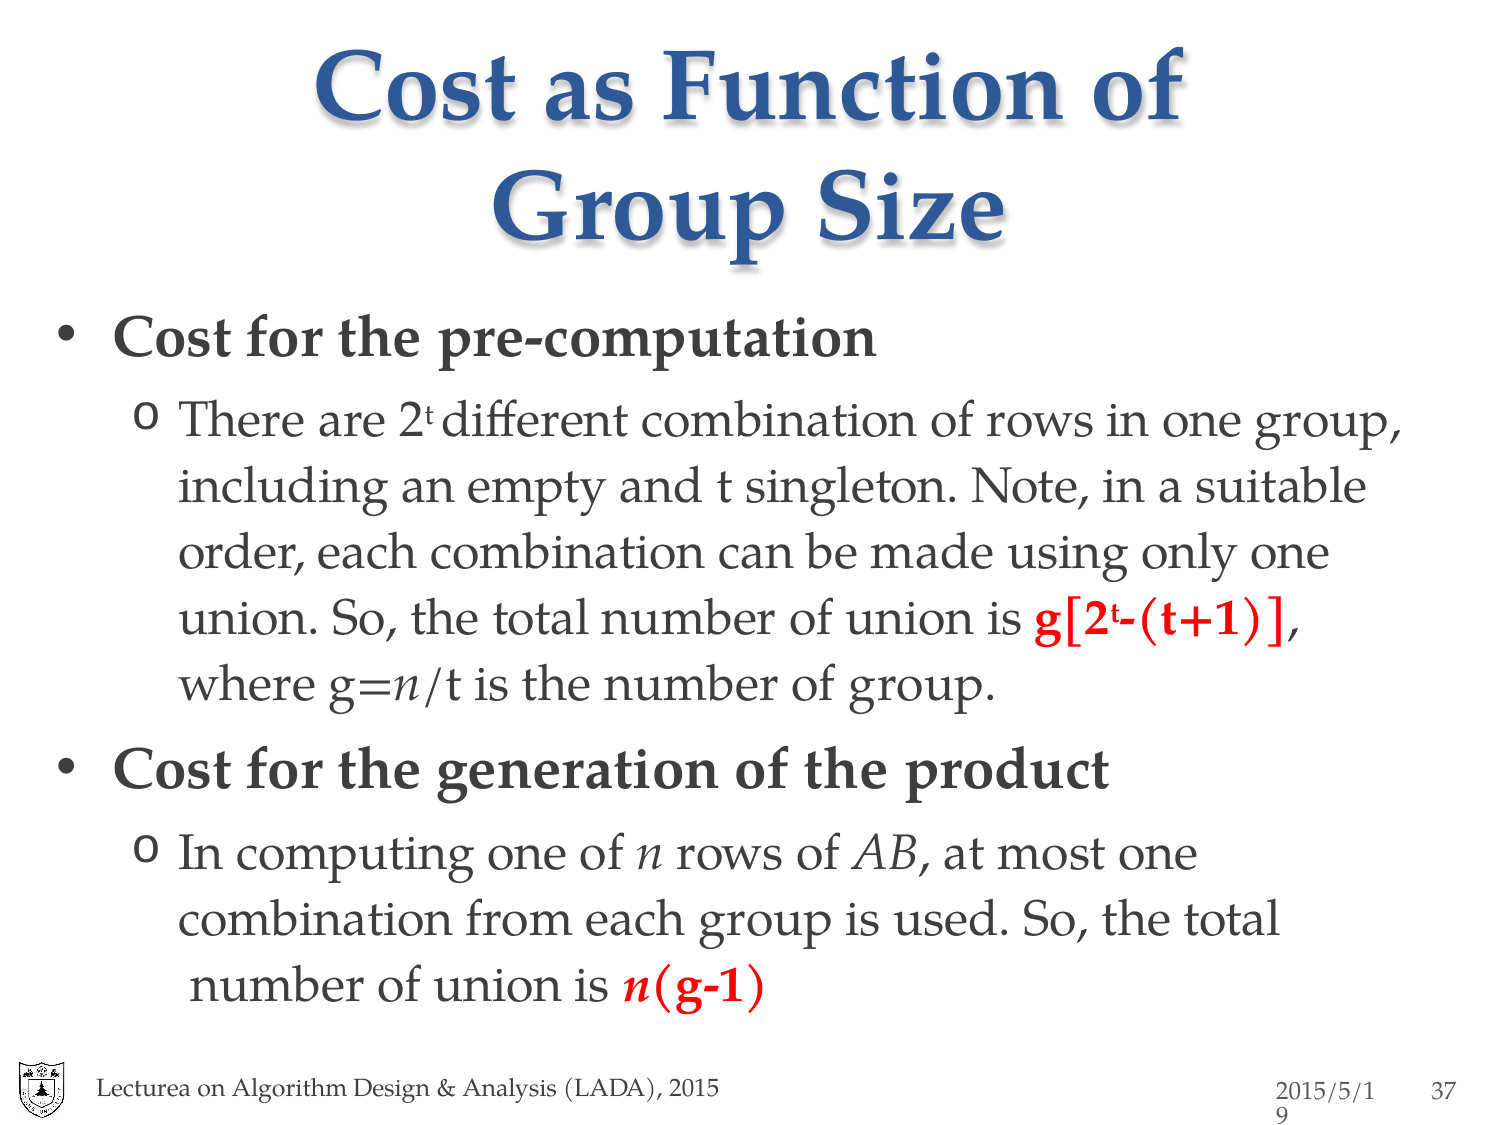

# Cost as Function of  Group Size

Cost for the pre-computation
There are 2t different combination of rows in one group,  including an empty and t singleton. Note, in a suitable  order, each combination can be made using only one  union. So, the total number of union is g[2t-(t+1)],  where g=n/t is the number of group.
Cost for the generation of the product
In computing one of n rows of AB, at most one  combination from each group is used. So, the total  number of union is n(g-1)
Lecturea on Algorithm Design & Analysis (LADA), 2015
2015/5/19
37